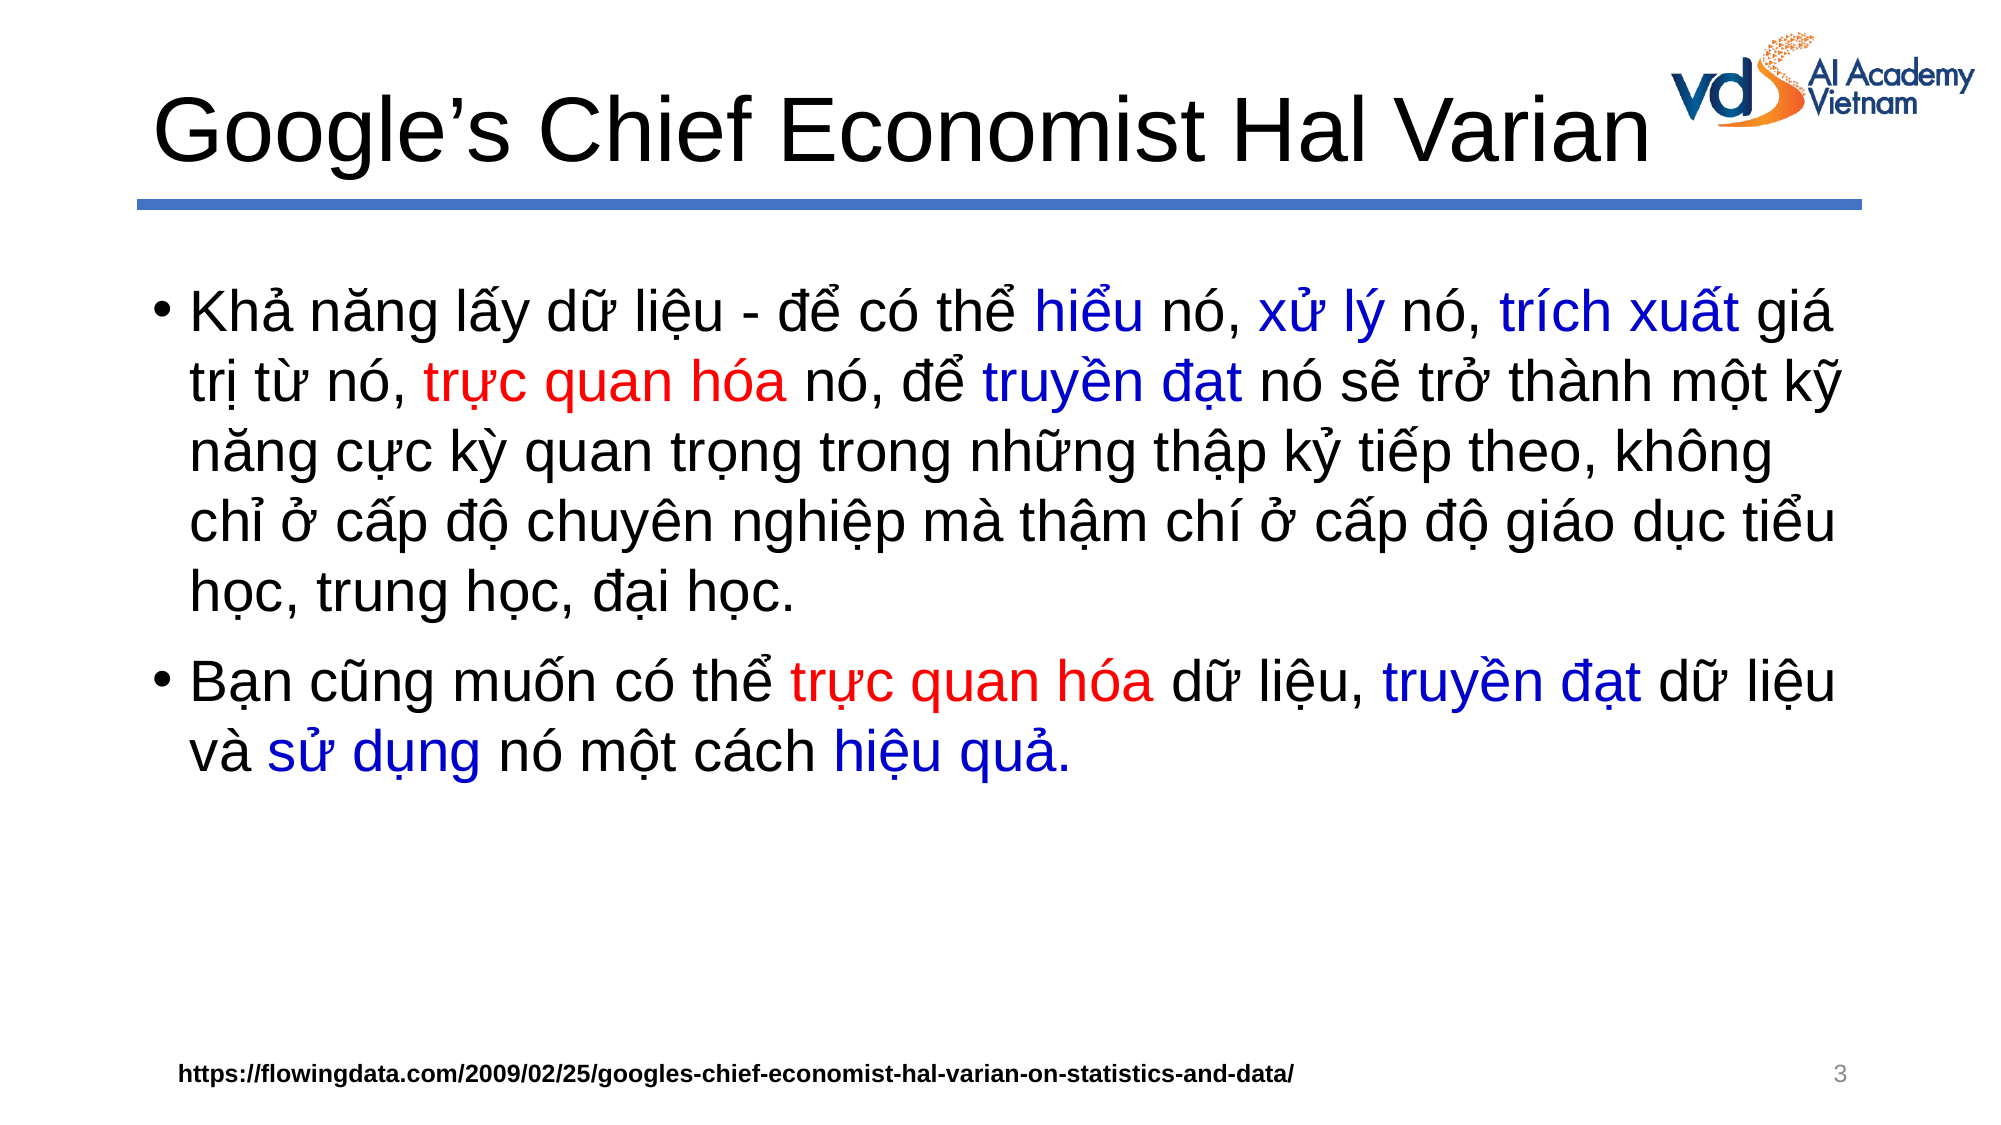

# Google’s Chief Economist Hal Varian
Khả năng lấy dữ liệu - để có thể hiểu nó, xử lý nó, trích xuất giá trị từ nó, trực quan hóa nó, để truyền đạt nó sẽ trở thành một kỹ năng cực kỳ quan trọng trong những thập kỷ tiếp theo, không chỉ ở cấp độ chuyên nghiệp mà thậm chí ở cấp độ giáo dục tiểu học, trung học, đại học.
Bạn cũng muốn có thể trực quan hóa dữ liệu, truyền đạt dữ liệu và sử dụng nó một cách hiệu quả.
https://flowingdata.com/2009/02/25/googles-chief-economist-hal-varian-on-statistics-and-data/
3